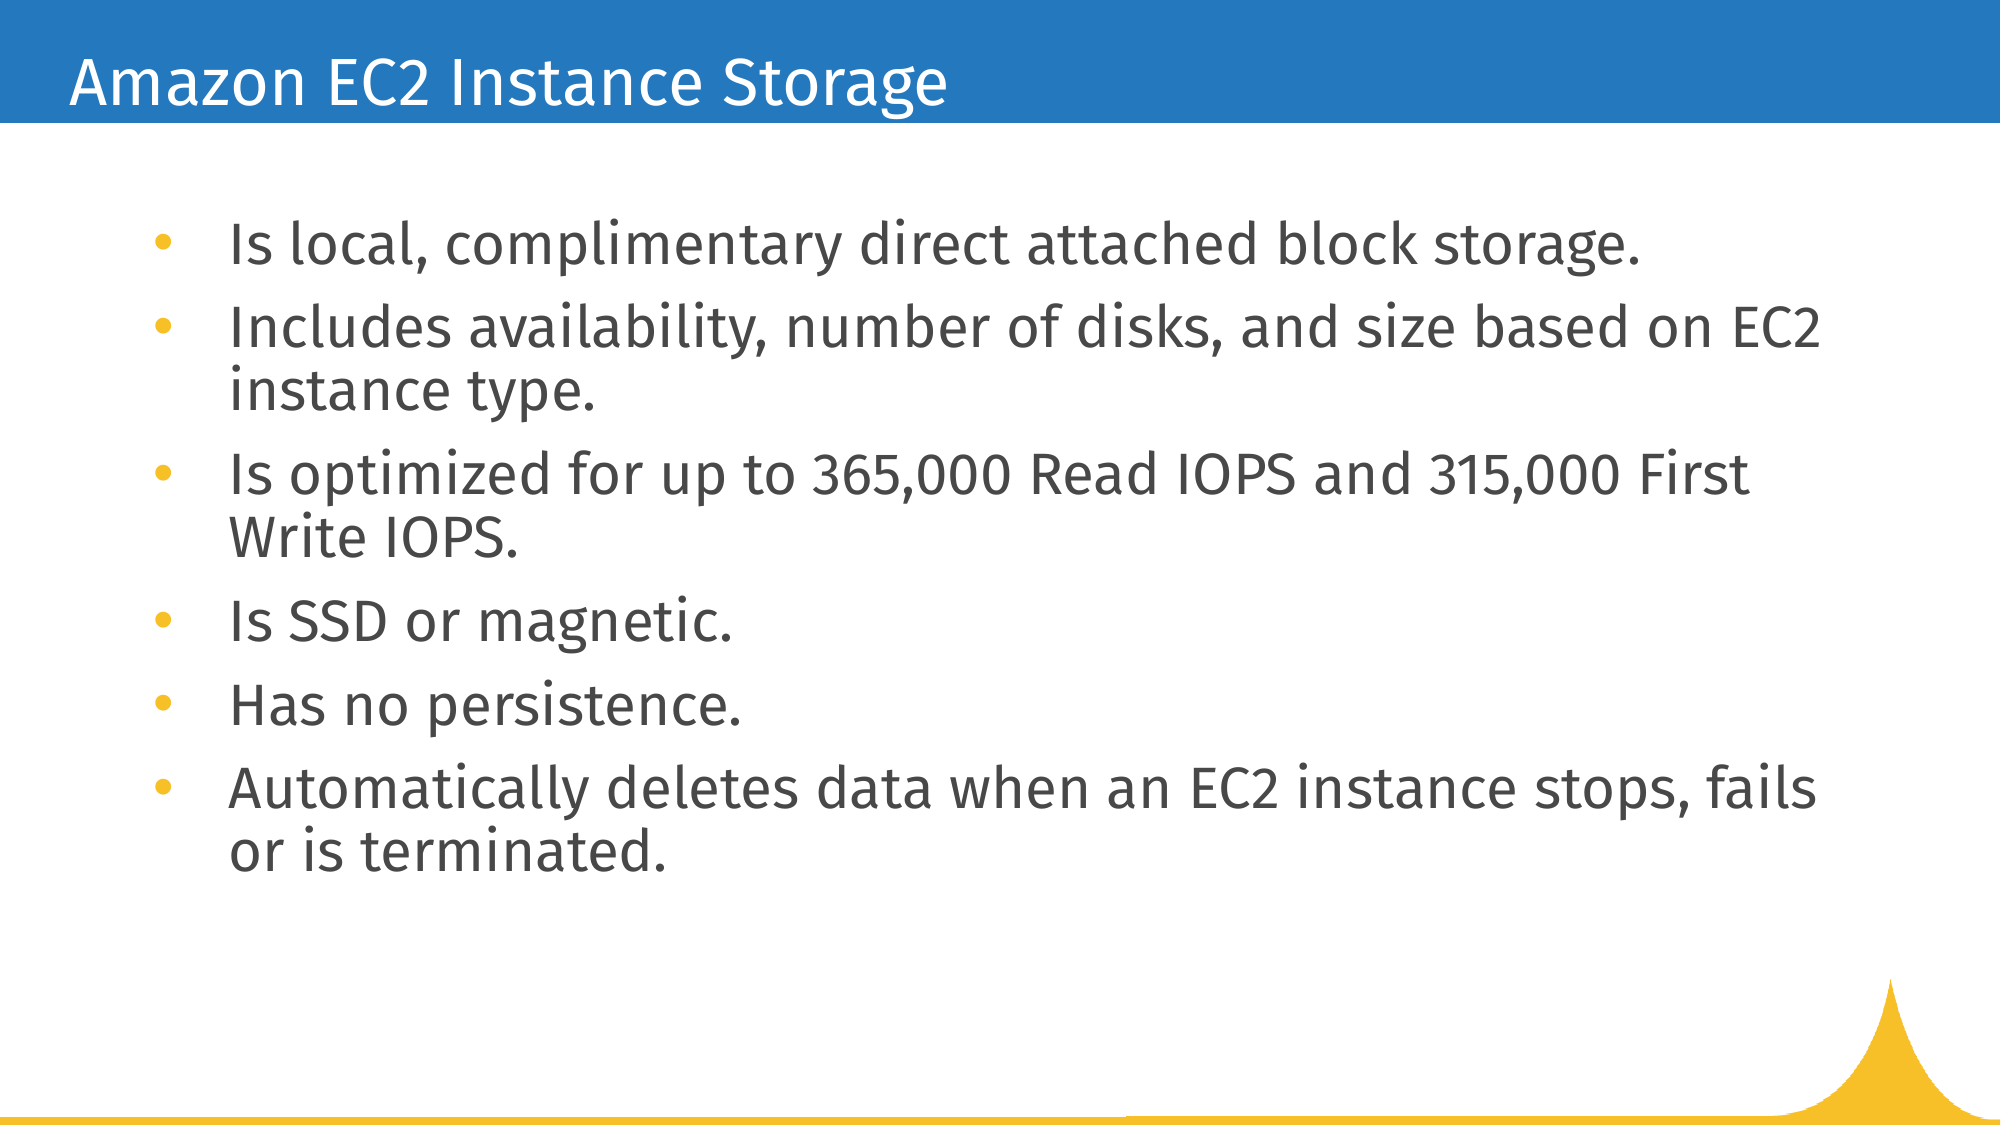

# Amazon EC2 Instance Storage
Is local, complimentary direct attached block storage.
Includes availability, number of disks, and size based on EC2 instance type.
Is optimized for up to 365,000 Read IOPS and 315,000 First Write IOPS.
Is SSD or magnetic.
Has no persistence.
Automatically deletes data when an EC2 instance stops, fails or is terminated.